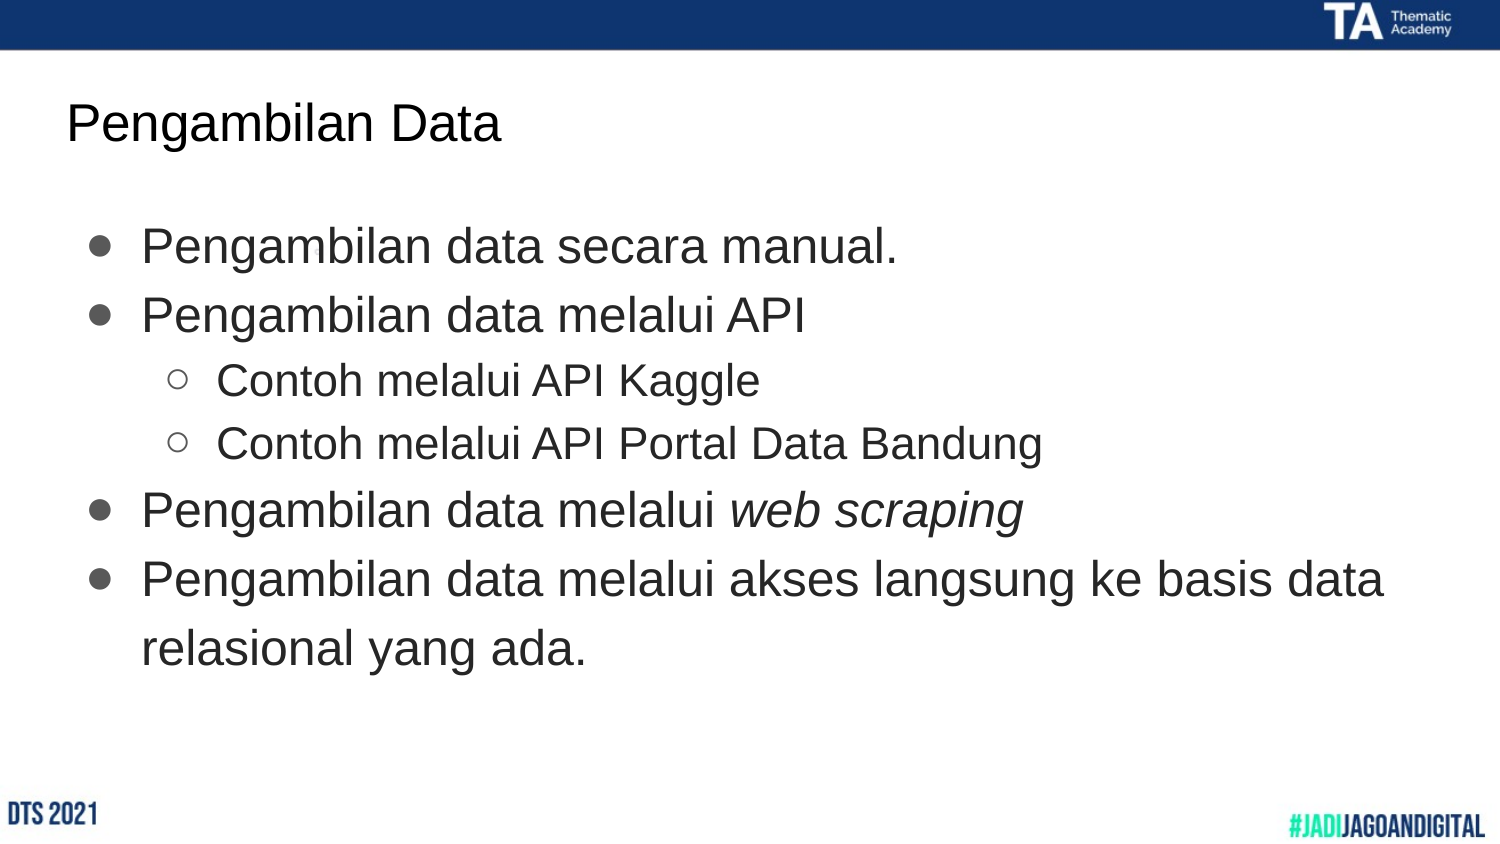

# Pengambilan Data
Pengambilan data secara manual.
Pengambilan data melalui API
Contoh melalui API Kaggle
Contoh melalui API Portal Data Bandung
Pengambilan data melalui web scraping
Pengambilan data melalui akses langsung ke basis data relasional yang ada.